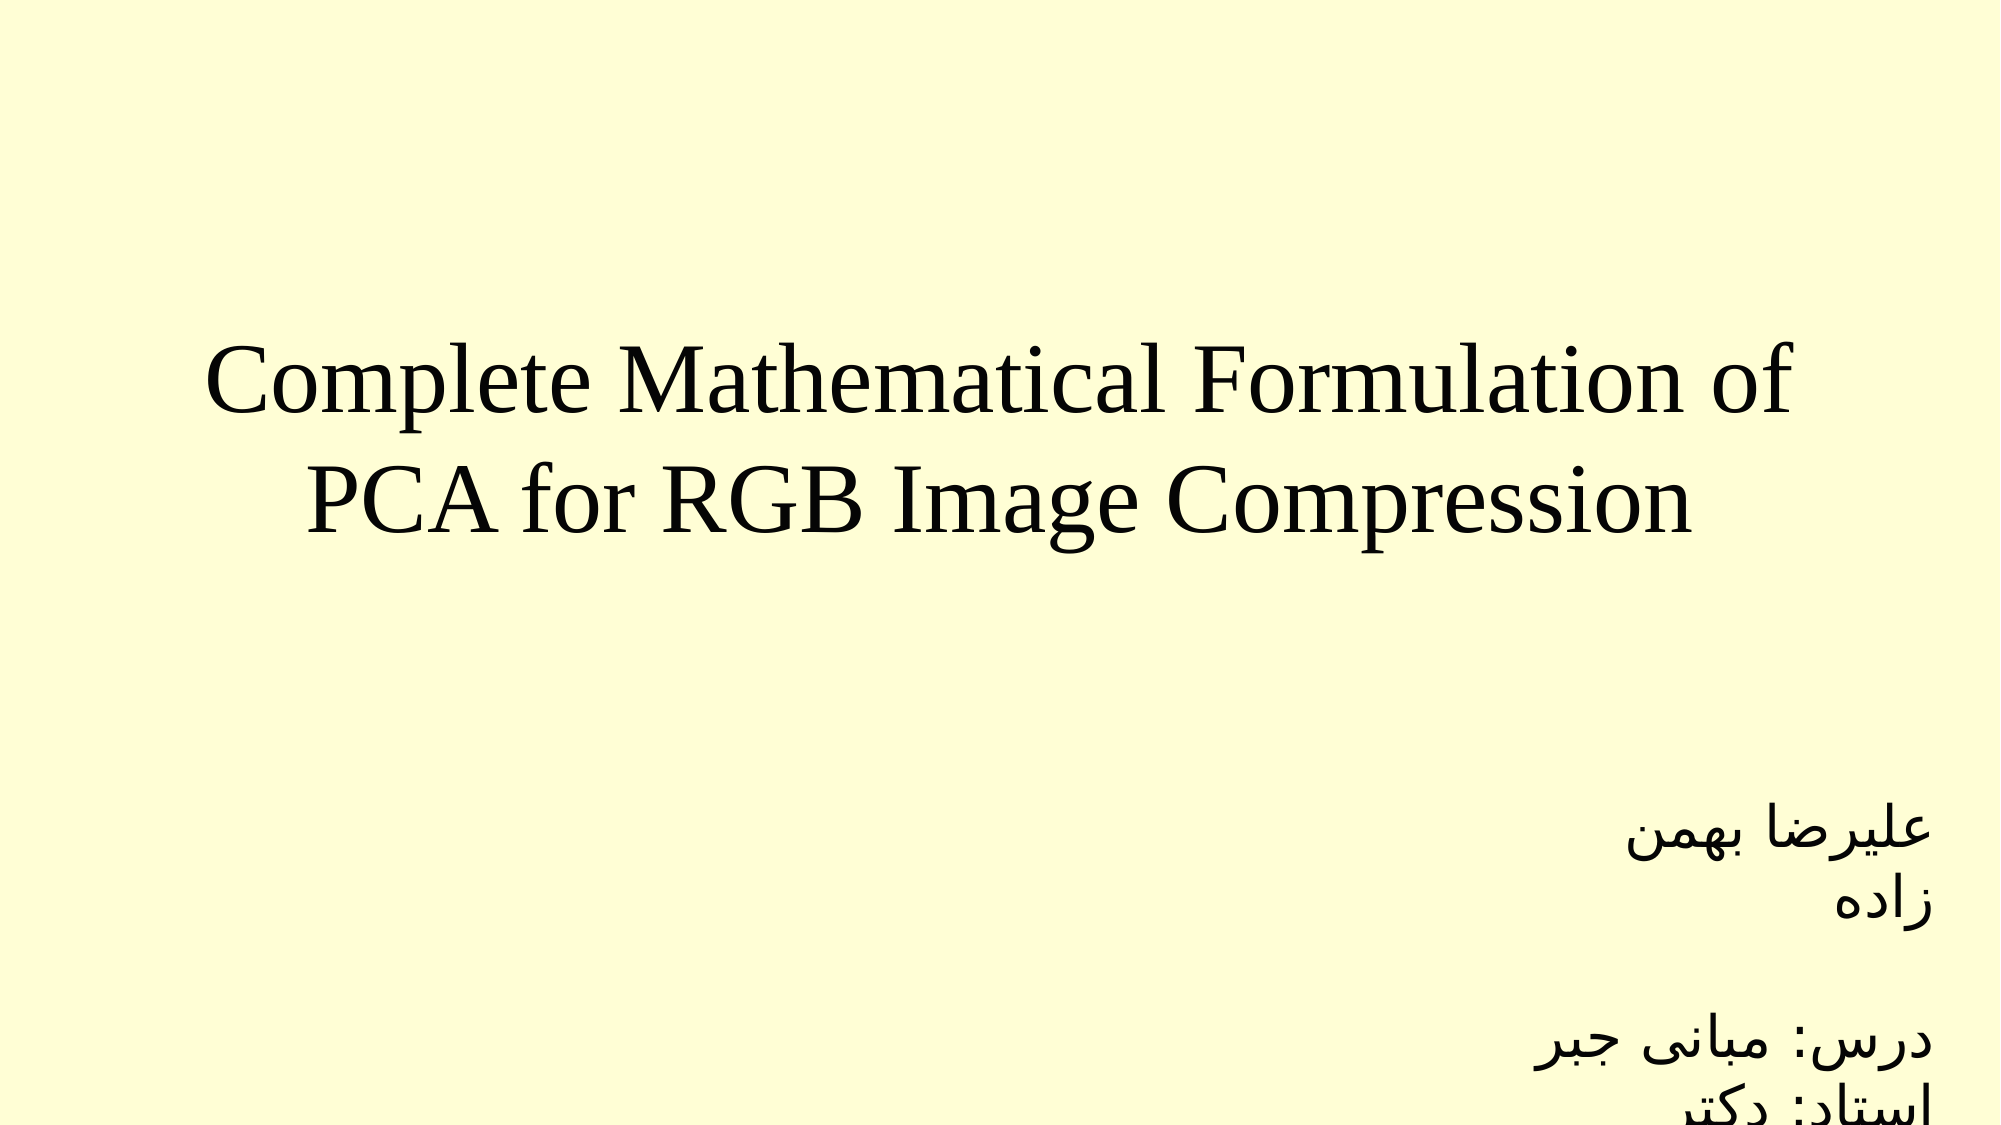

Complete Mathematical Formulation of PCA for RGB Image Compression
علیرضا بهمن زاده
درس: مبانی جبر
استاد: دکتر تهرانیان